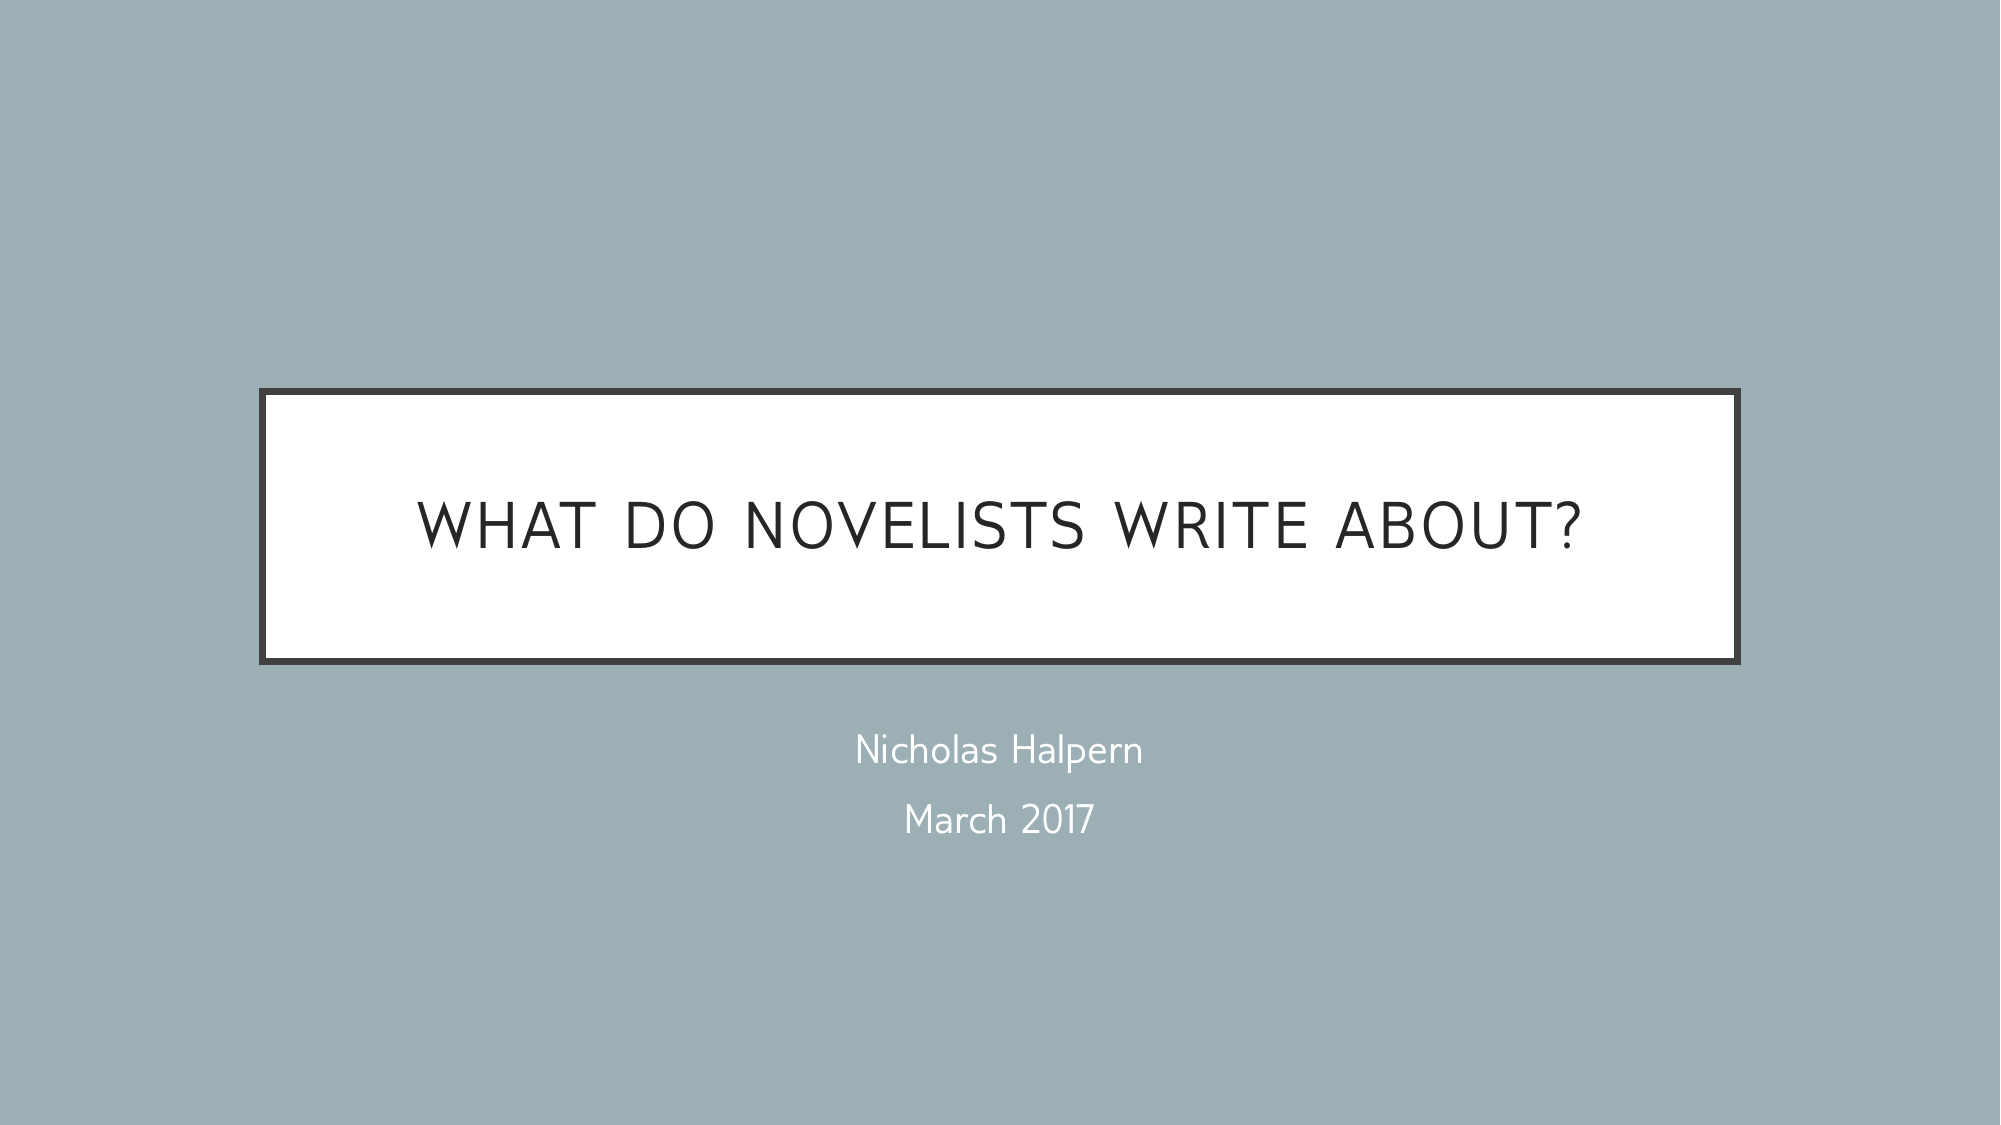

# What Do Novelists Write About?
Nicholas Halpern
March 2017